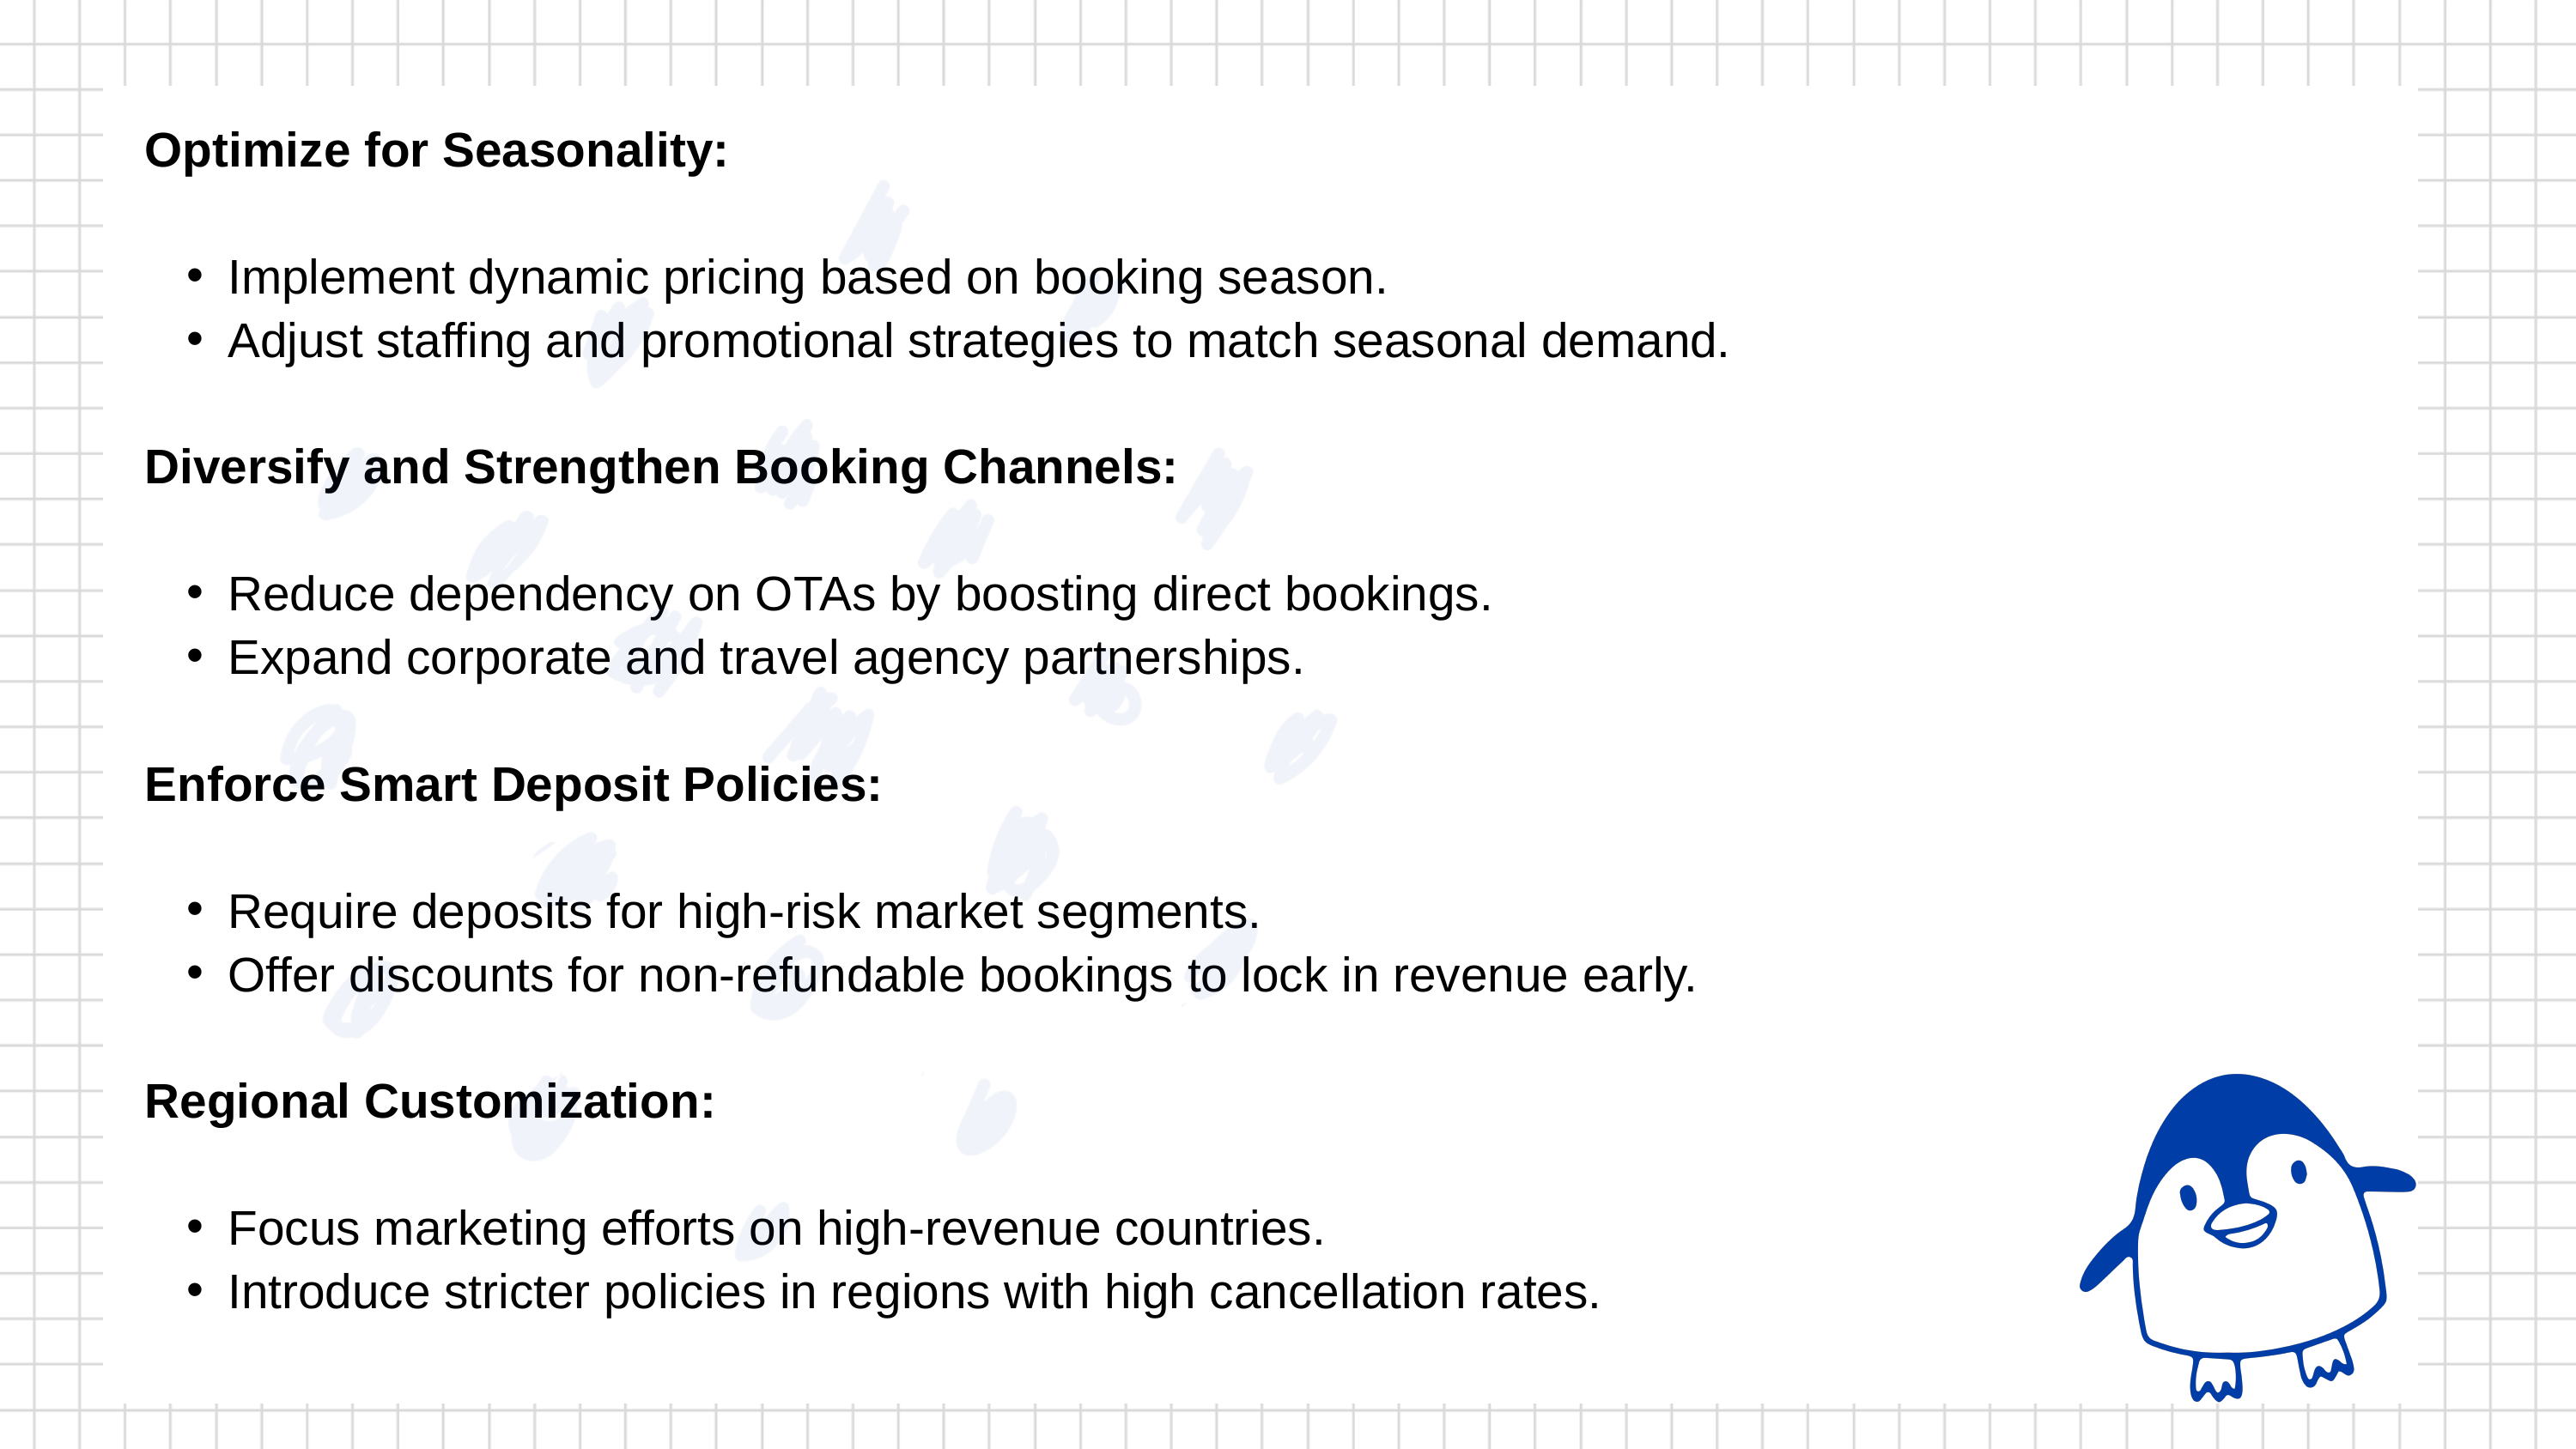

Optimize for Seasonality:

Implement dynamic pricing based on booking season.
Adjust staffing and promotional strategies to match seasonal demand.

Diversify and Strengthen Booking Channels:

Reduce dependency on OTAs by boosting direct bookings.
Expand corporate and travel agency partnerships.

Enforce Smart Deposit Policies:

Require deposits for high-risk market segments.
Offer discounts for non-refundable bookings to lock in revenue early.

Regional Customization:

Focus marketing efforts on high-revenue countries.
Introduce stricter policies in regions with high cancellation rates.